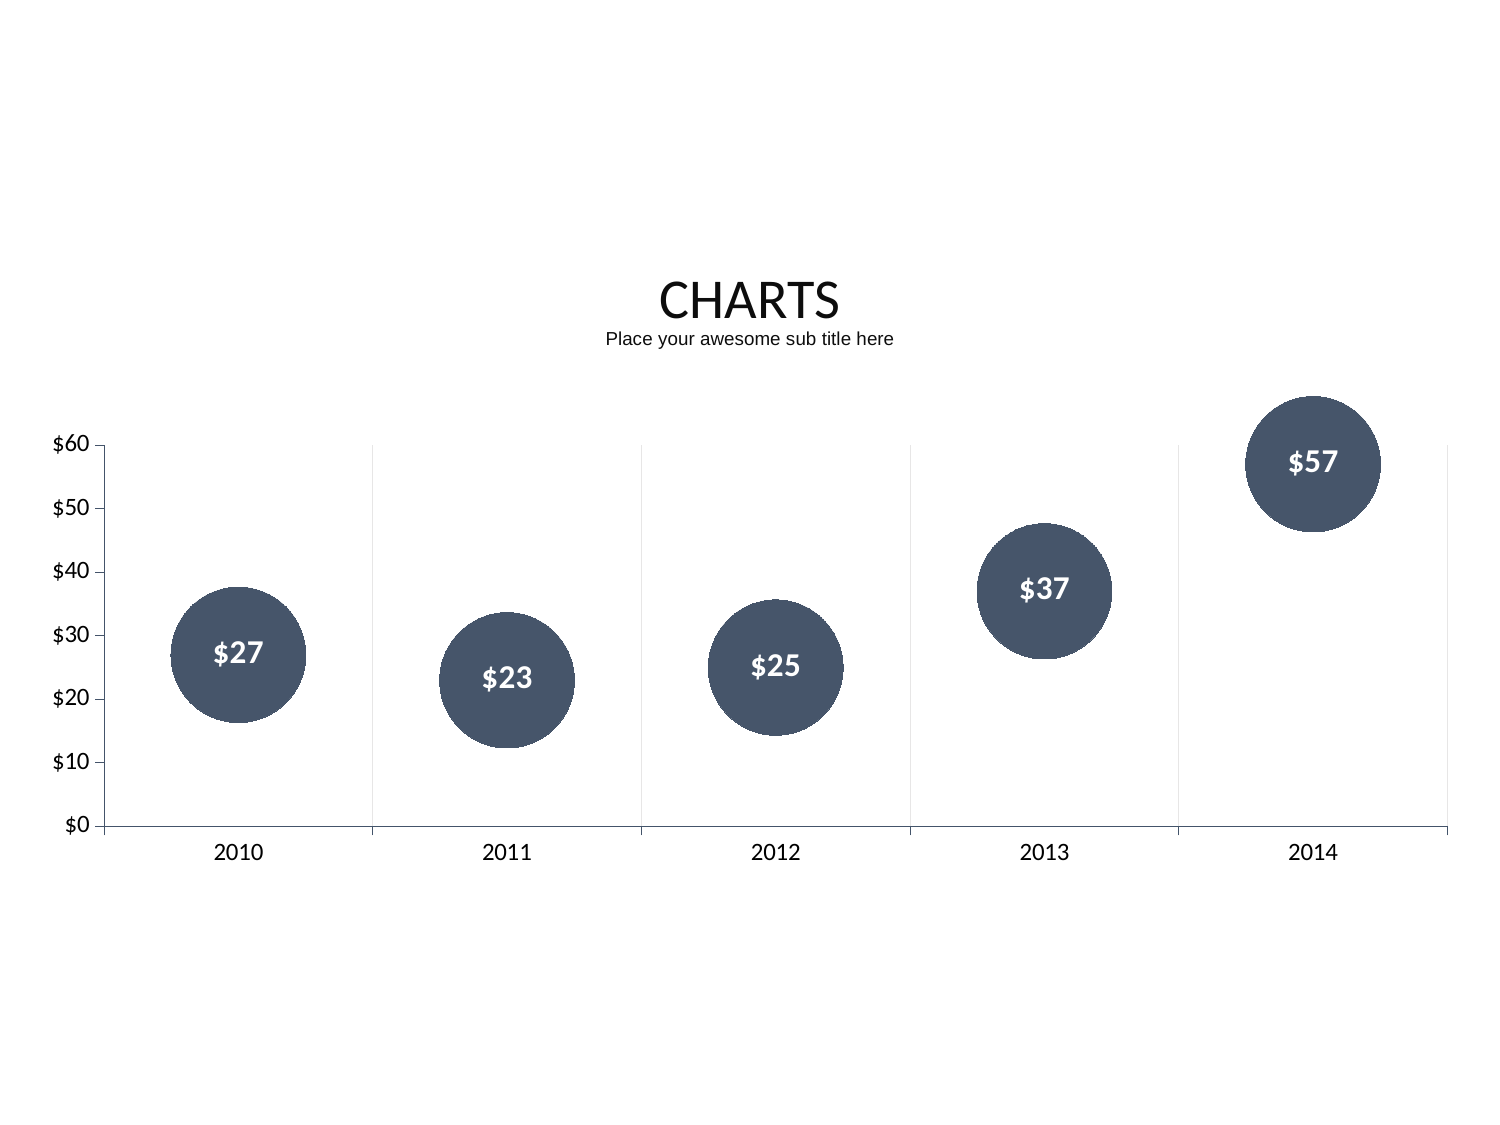

CHARTS
Place your awesome sub title here

### Chart

| Category | Column1 |
|---|---|
| 2010.0 | 27.0 |
| 2011.0 | 23.0 |
| 2012.0 | 25.0 |
| 2013.0 | 37.0 |
| 2014.0 | 57.0 |